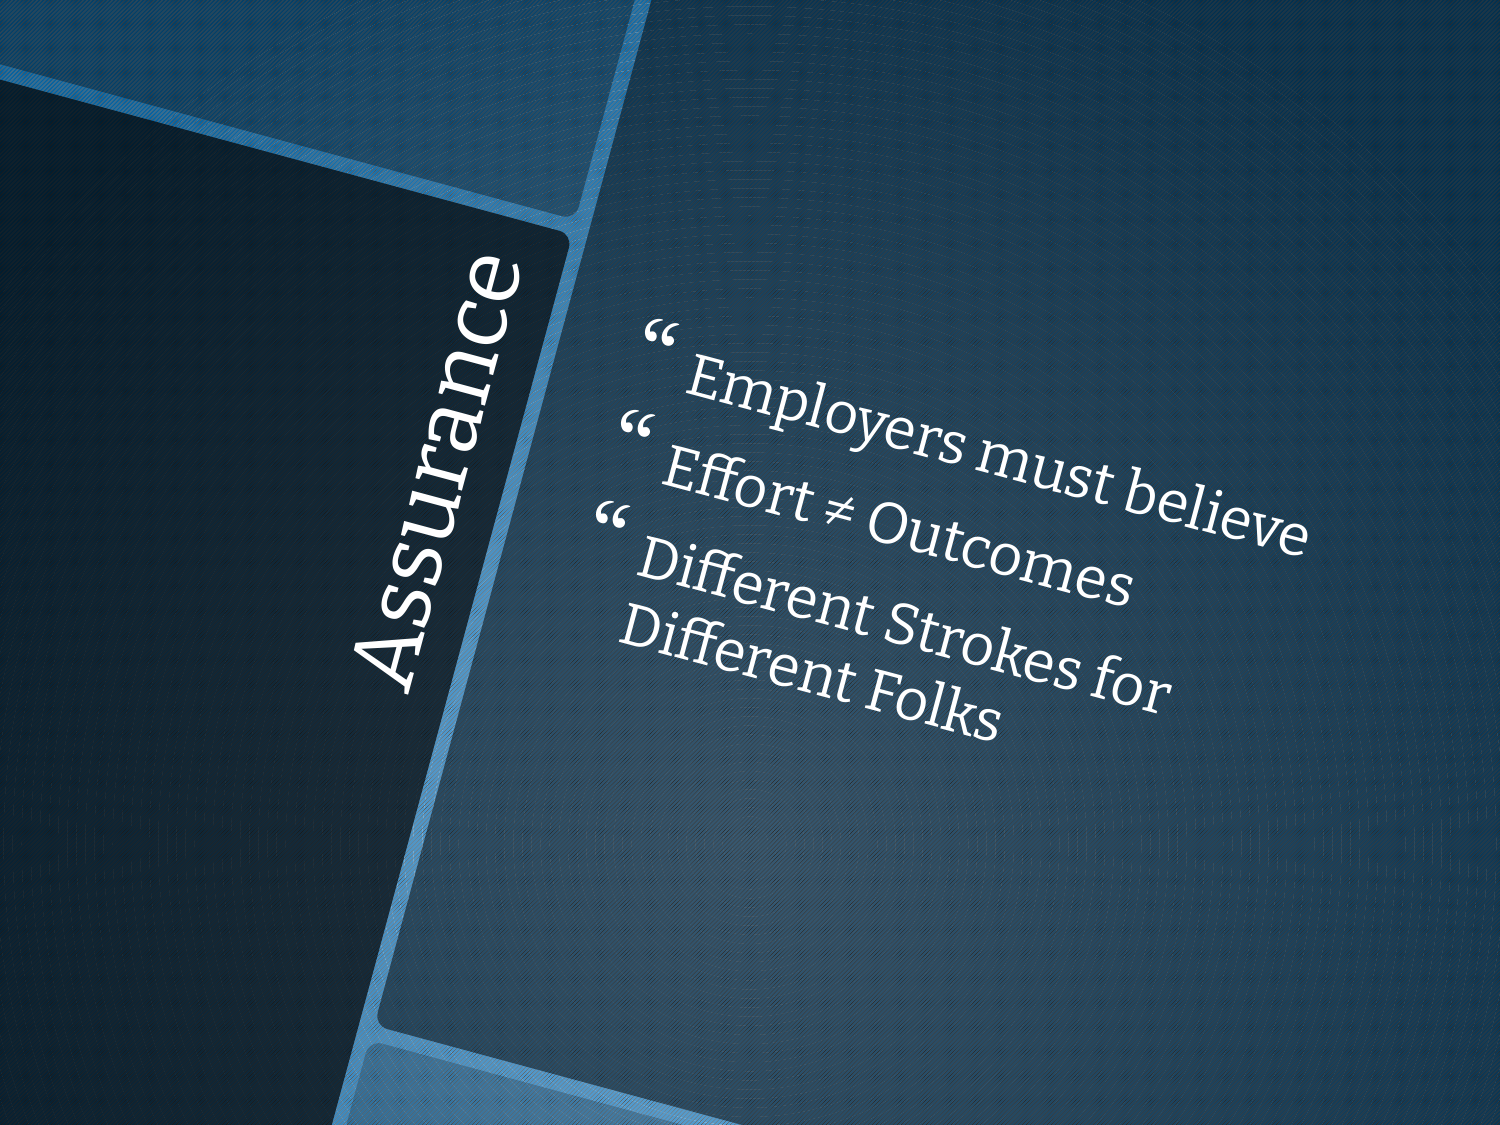

Employers must believe
Effort ≠ Outcomes
Different Strokes for Different Folks
# Assurance